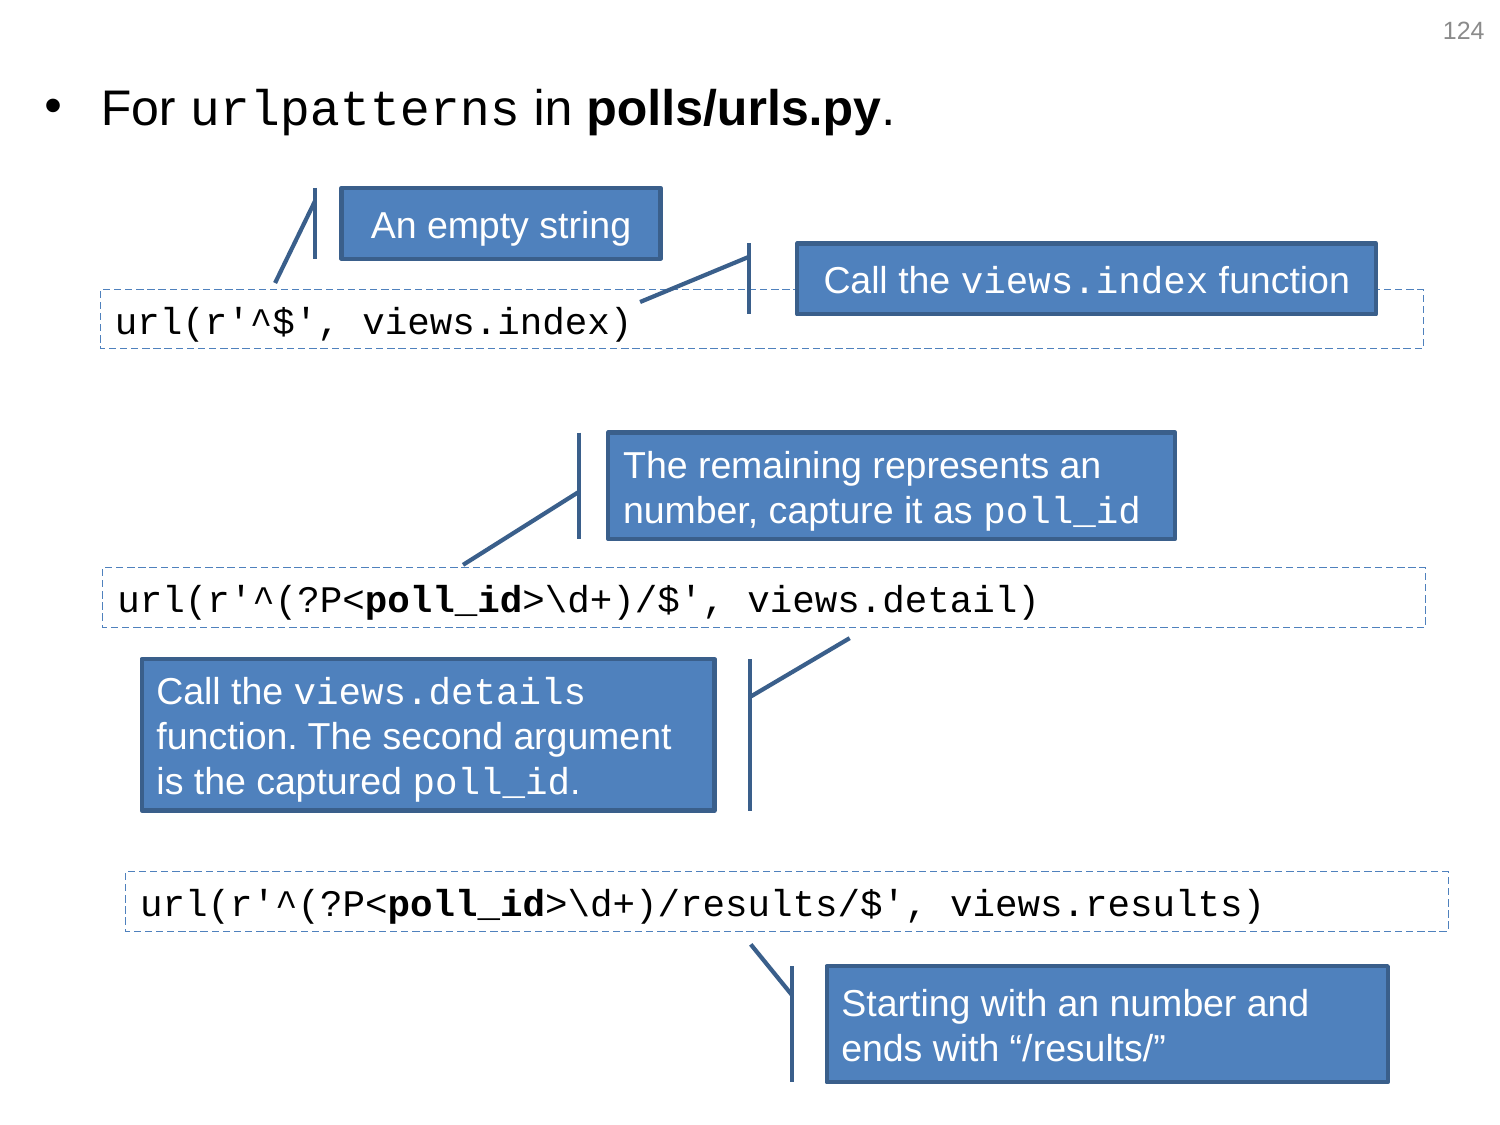

124
For urlpatterns in polls/urls.py.

An empty string
Call the views.index function
url(r'^$', views.index)
The remaining represents an number, capture it as poll_id
url(r'^(?P<poll_id>\d+)/$', views.detail)
Call the views.details function. The second argument is the captured poll_id.
url(r'^(?P<poll_id>\d+)/results/$', views.results)
Starting with an number and ends with “/results/”